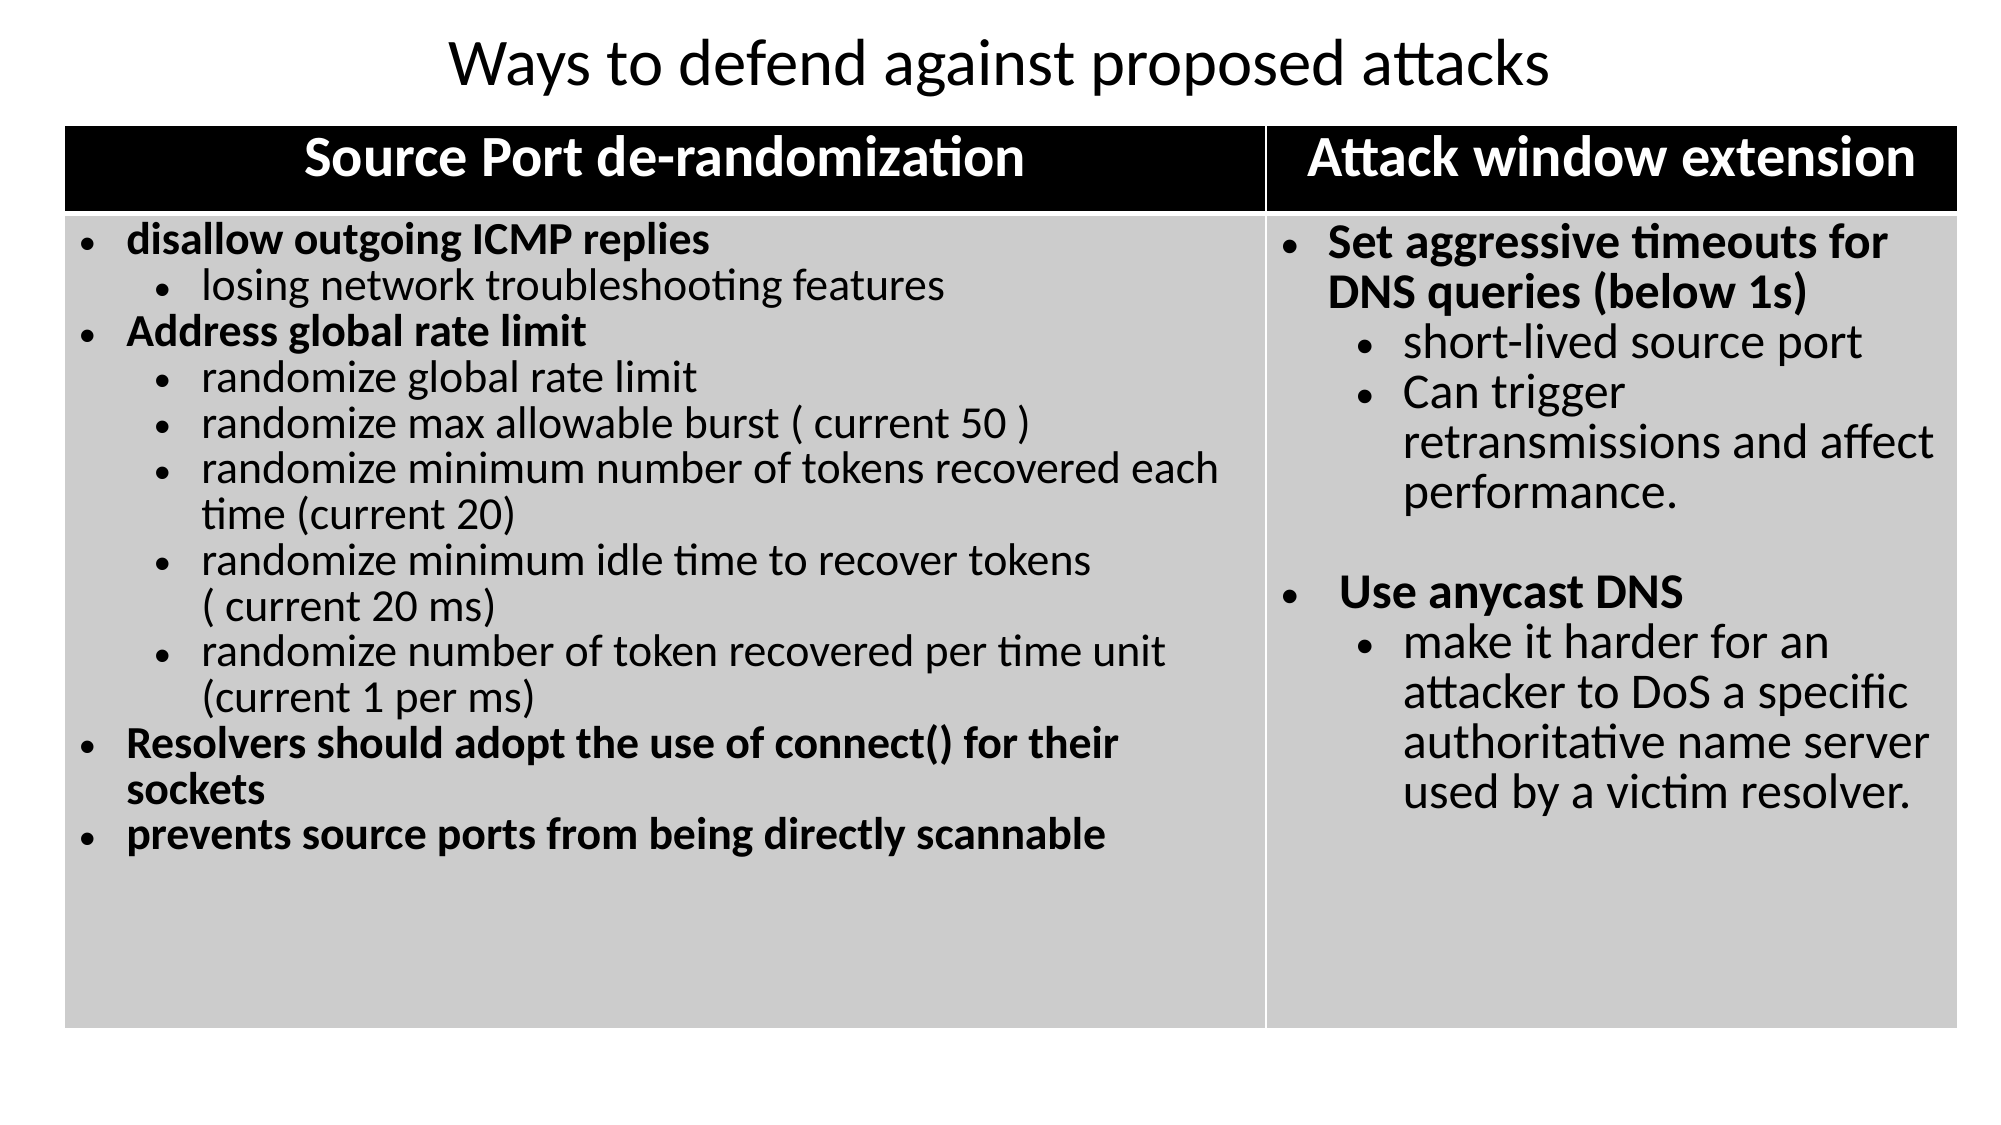

# Ways to defend against proposed attacks
| Source Port de-randomization | Attack window extension |
| --- | --- |
| disallow outgoing ICMP replies losing network troubleshooting features Address global rate limit randomize global rate limit randomize max allowable burst ( current 50 ) randomize minimum number of tokens recovered each time (current 20) randomize minimum idle time to recover tokens ( current 20 ms) randomize number of token recovered per time unit (current 1 per ms) Resolvers should adopt the use of connect() for their sockets prevents source ports from being directly scannable | Set aggressive timeouts for DNS queries (below 1s) short-lived source port Can trigger retransmissions and affect performance. Use anycast DNS make it harder for an attacker to DoS a specific authoritative name server used by a victim resolver. |